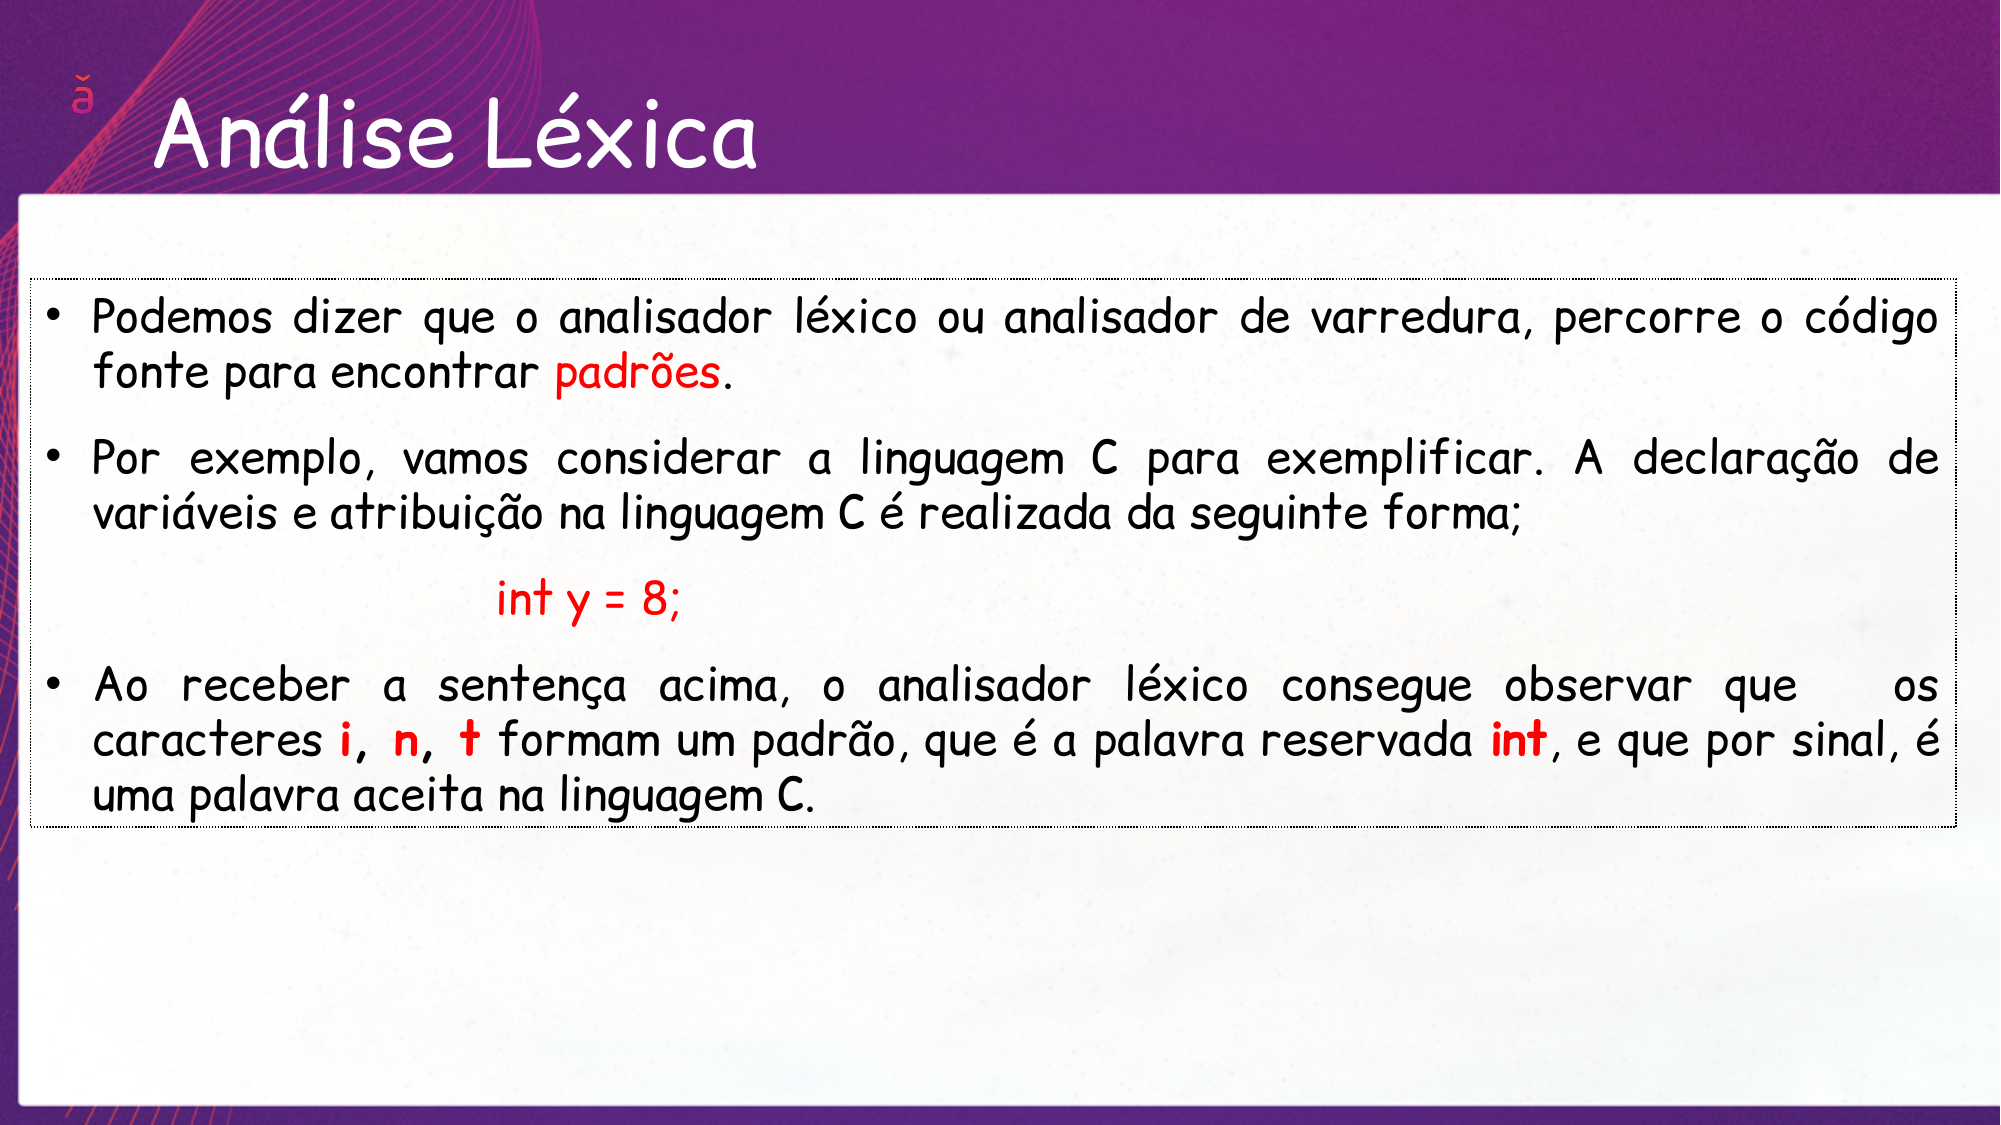

Análise Léxica
Podemos dizer que o analisador léxico ou analisador de varredura, percorre o código fonte para encontrar padrões.
Por exemplo, vamos considerar a linguagem C para exemplificar. A declaração de variáveis e atribuição na linguagem C é realizada da seguinte forma;
			int y = 8;
Ao receber a sentença acima, o analisador léxico consegue observar que   os caracteres i, n, t formam um padrão, que é a palavra reservada int, e que por sinal, é uma palavra aceita na linguagem C.